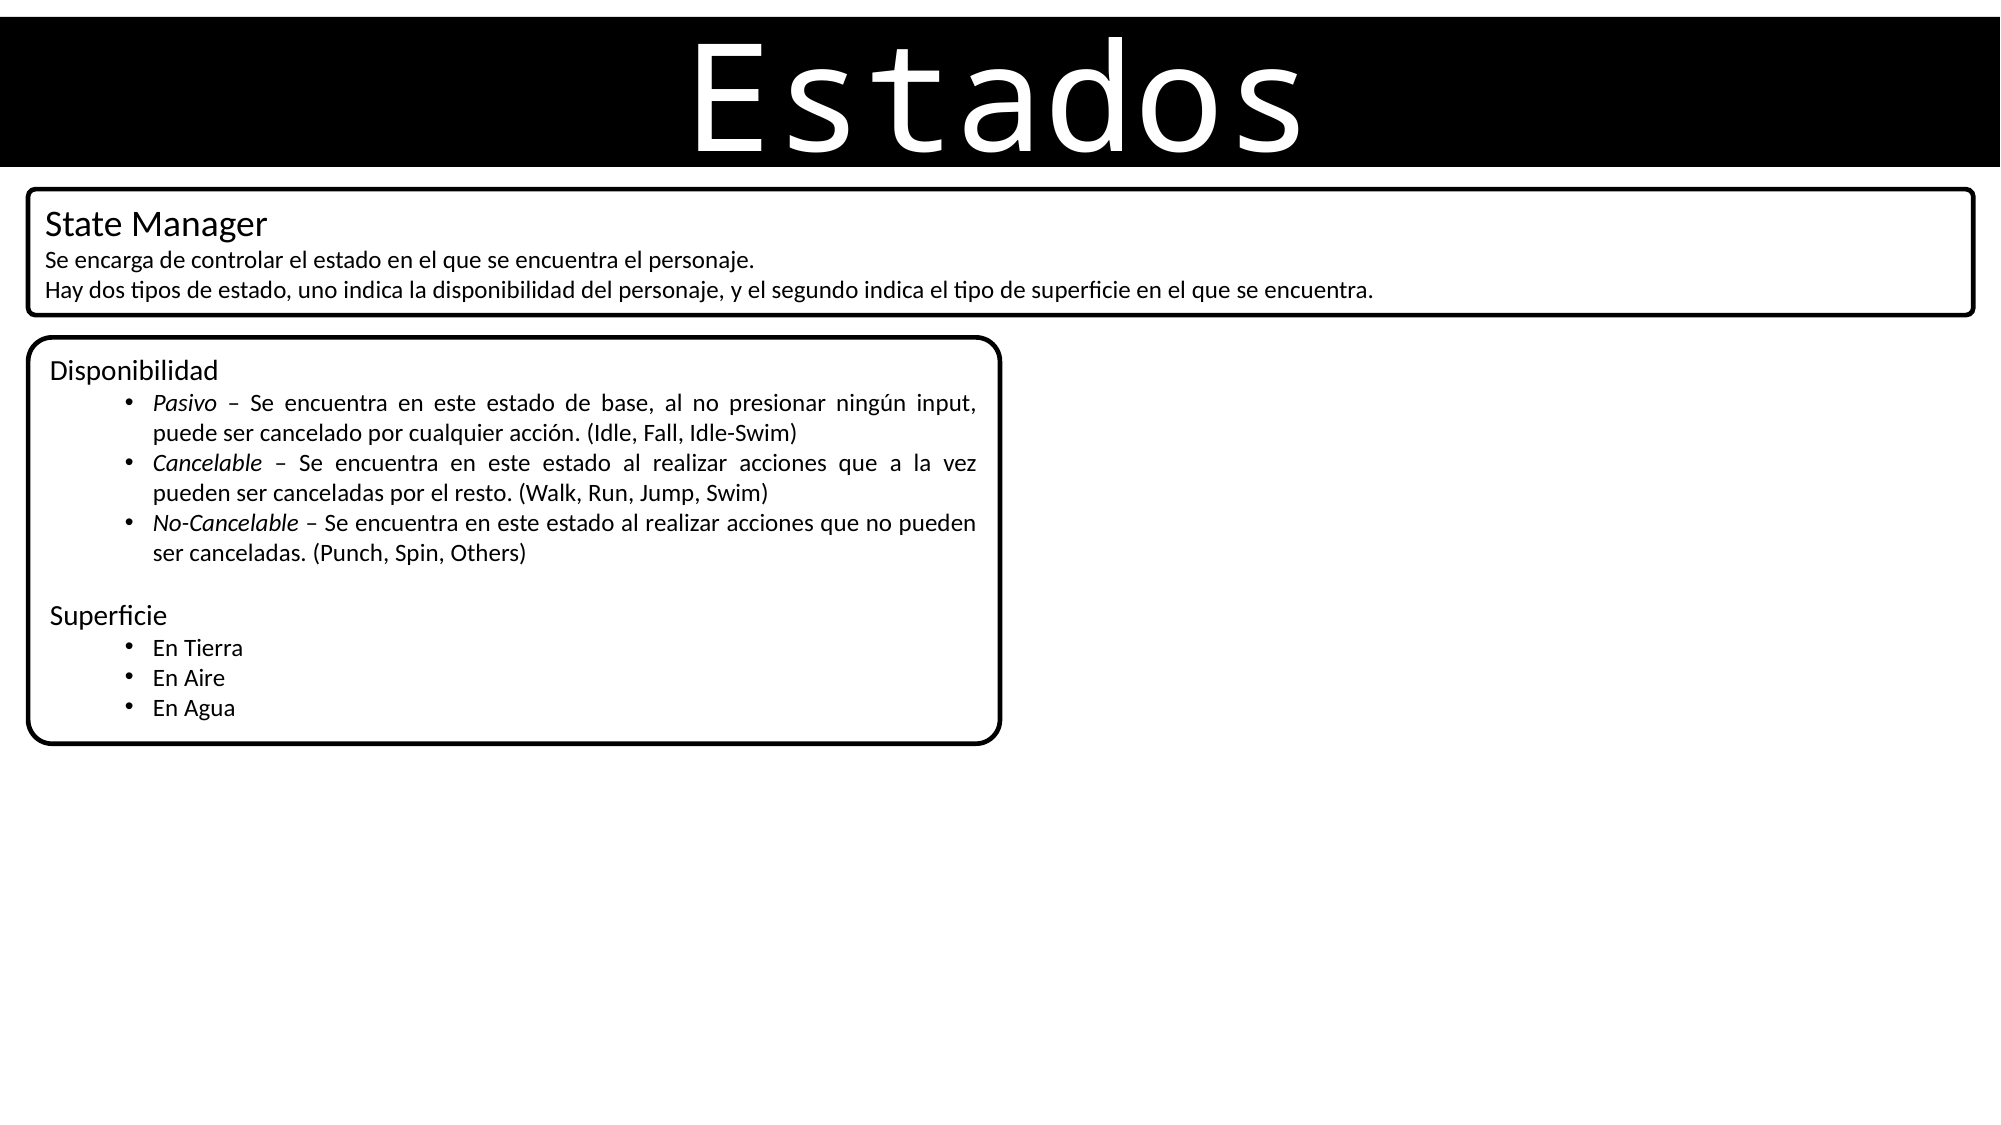

Estados
State Manager
Se encarga de controlar el estado en el que se encuentra el personaje.
Hay dos tipos de estado, uno indica la disponibilidad del personaje, y el segundo indica el tipo de superficie en el que se encuentra.
Disponibilidad
Pasivo – Se encuentra en este estado de base, al no presionar ningún input, puede ser cancelado por cualquier acción. (Idle, Fall, Idle-Swim)
Cancelable – Se encuentra en este estado al realizar acciones que a la vez pueden ser canceladas por el resto. (Walk, Run, Jump, Swim)
No-Cancelable – Se encuentra en este estado al realizar acciones que no pueden ser canceladas. (Punch, Spin, Others)

Superficie
En Tierra
En Aire
En Agua